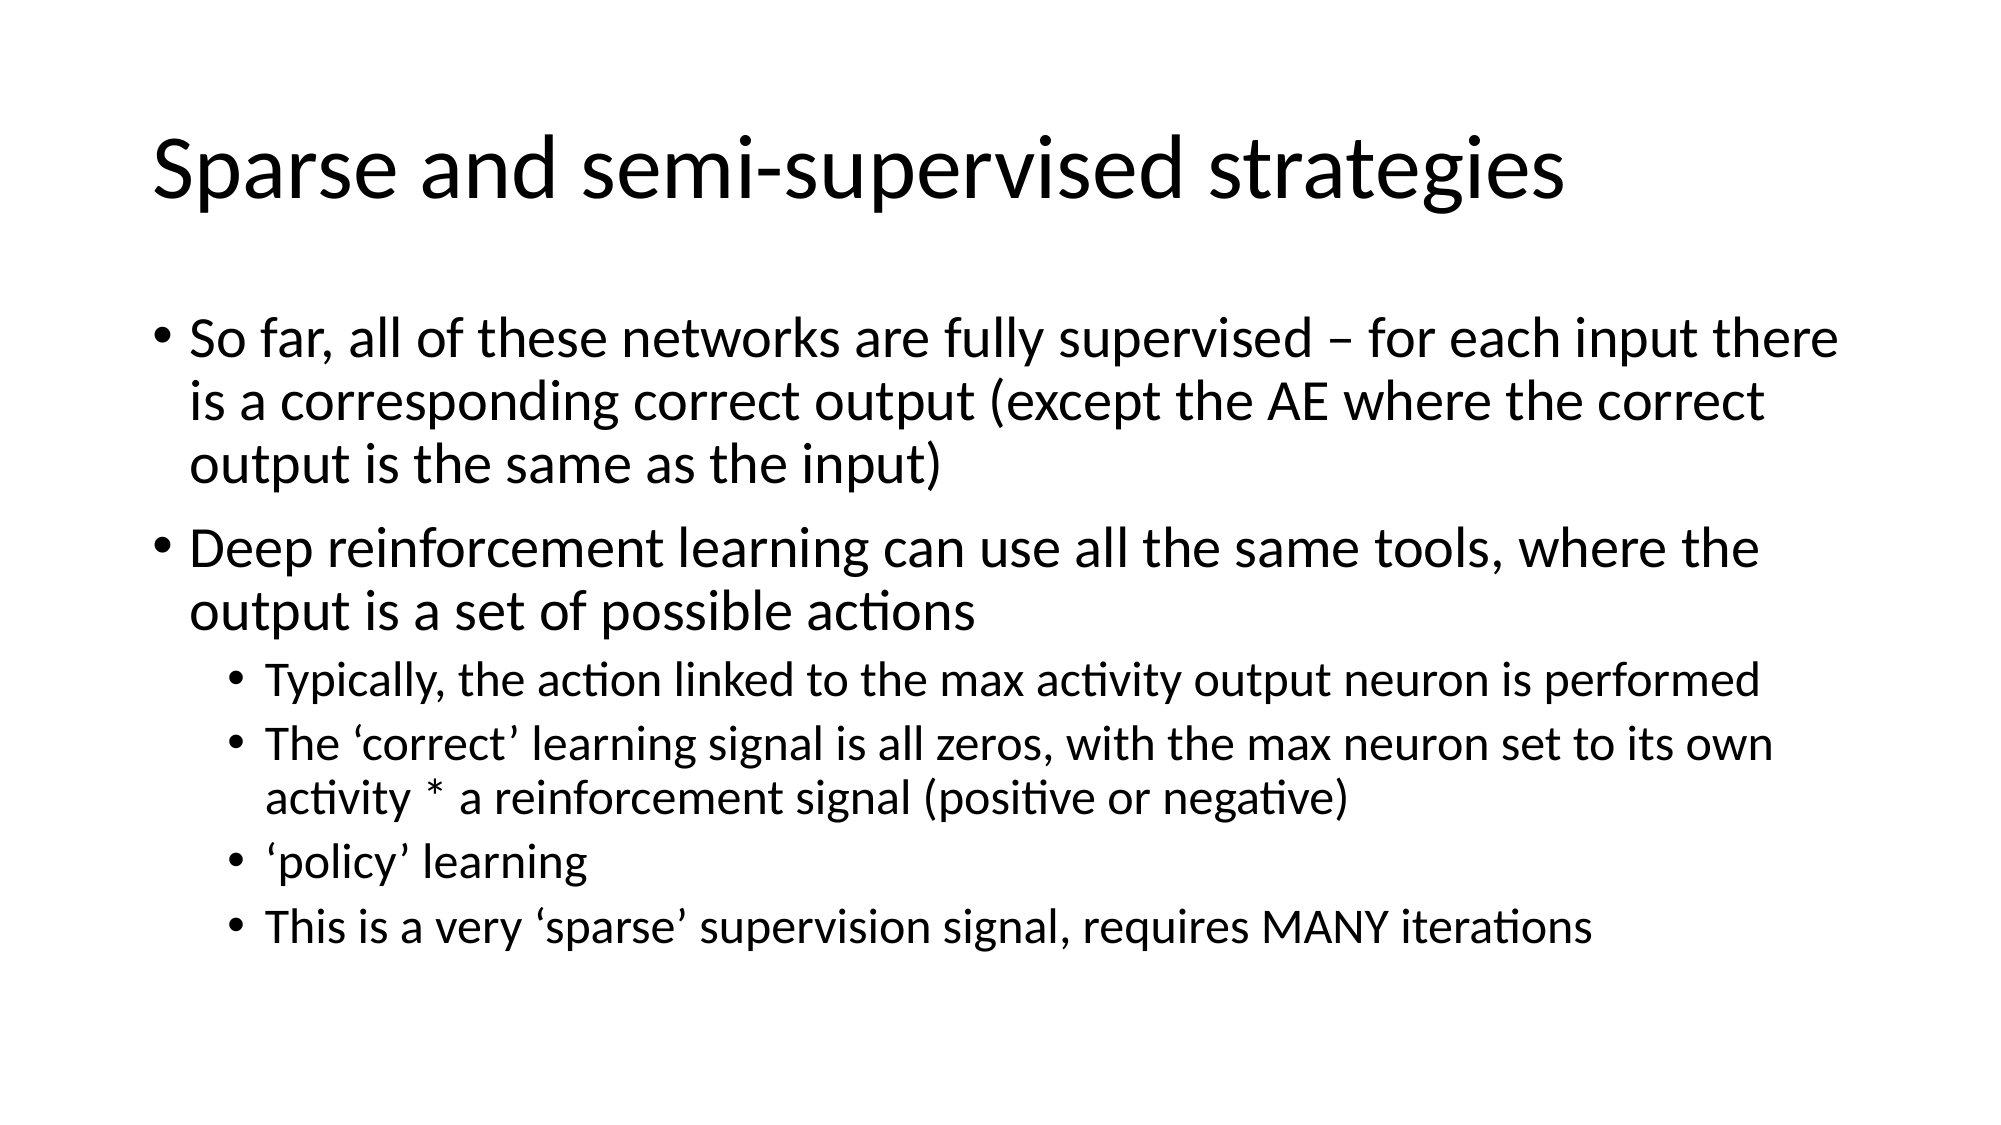

# Sparse and semi-supervised strategies
So far, all of these networks are fully supervised – for each input there is a corresponding correct output (except the AE where the correct output is the same as the input)
Deep reinforcement learning can use all the same tools, where the output is a set of possible actions
Typically, the action linked to the max activity output neuron is performed
The ‘correct’ learning signal is all zeros, with the max neuron set to its own activity * a reinforcement signal (positive or negative)
‘policy’ learning
This is a very ‘sparse’ supervision signal, requires MANY iterations